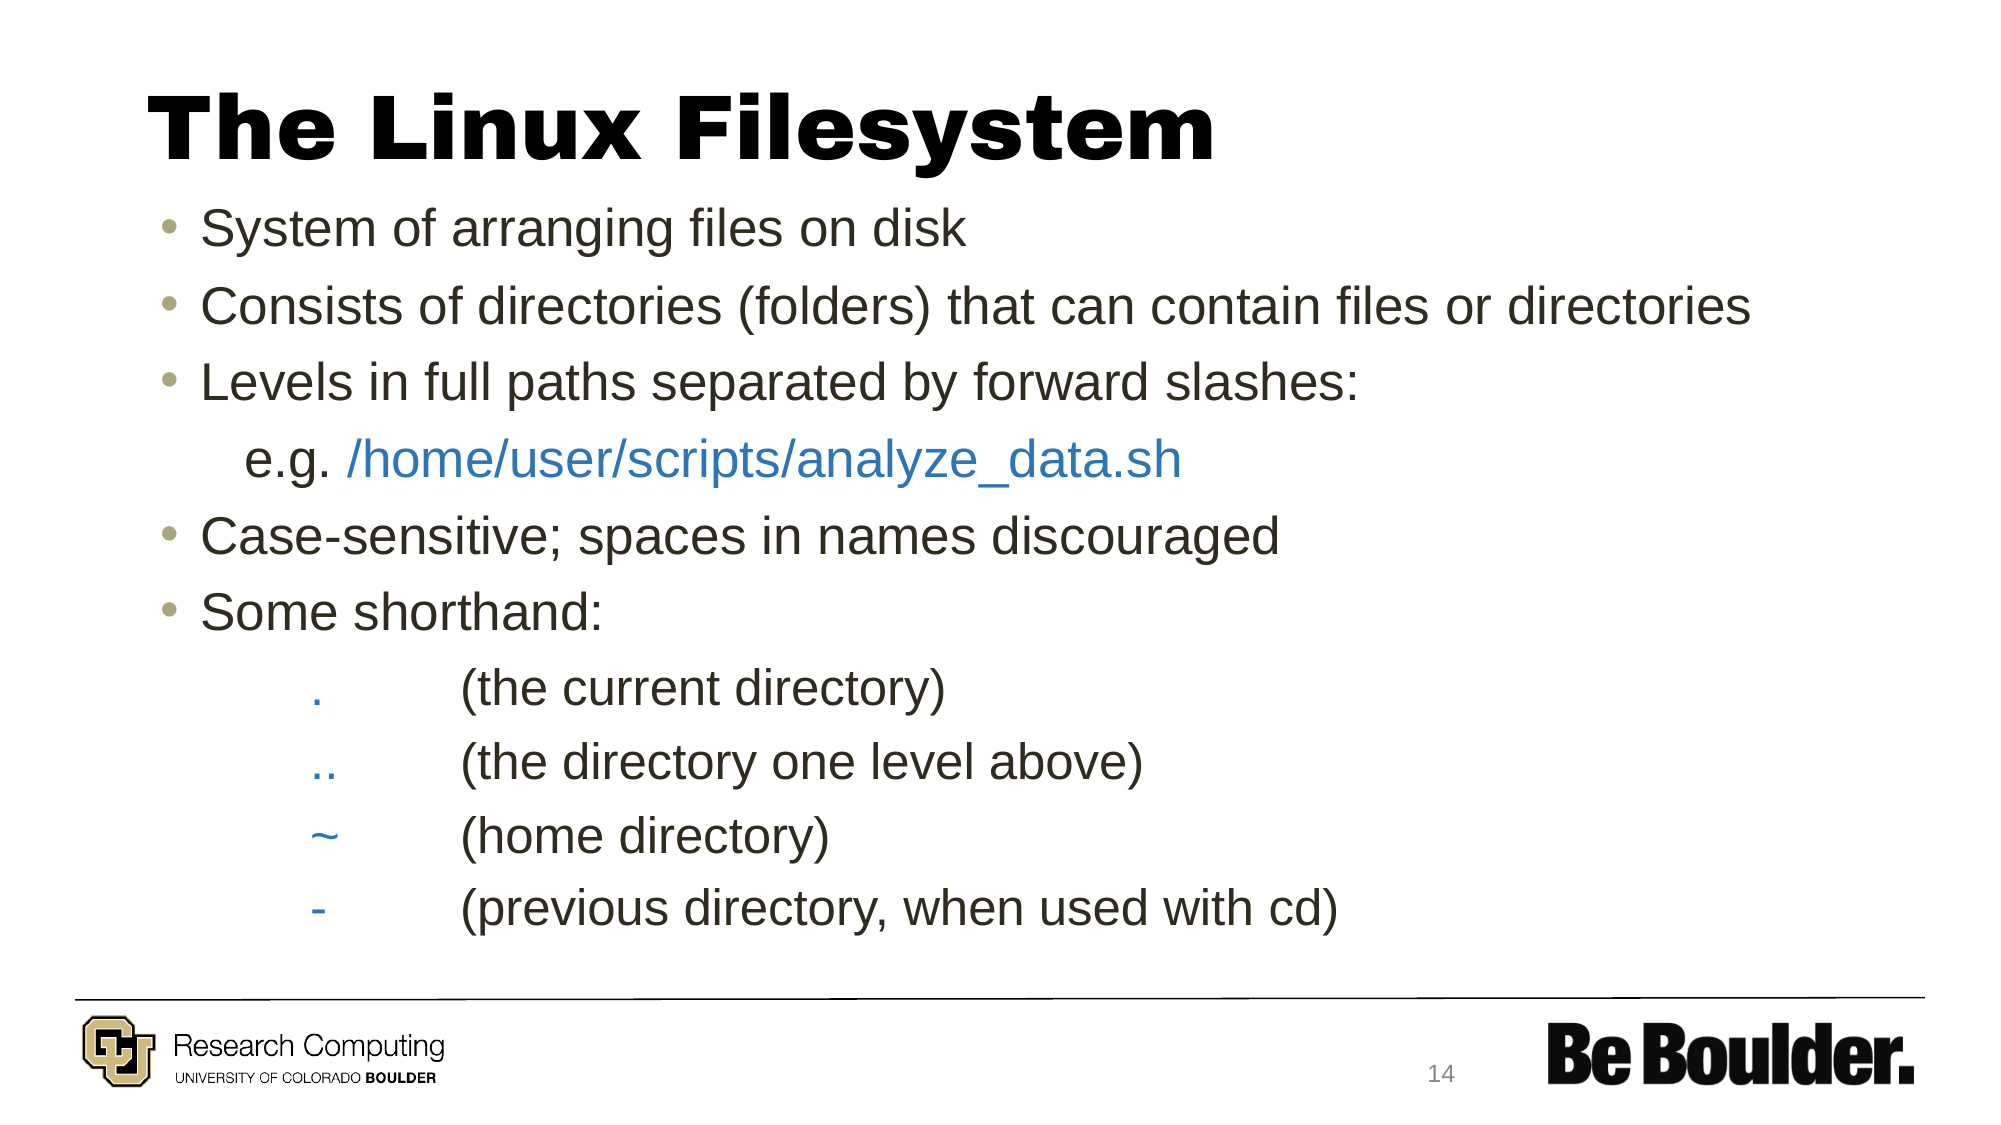

# The Linux Filesystem
System of arranging files on disk
Consists of directories (folders) that can contain files or directories
Levels in full paths separated by forward slashes:
e.g. /home/user/scripts/analyze_data.sh
Case-sensitive; spaces in names discouraged
Some shorthand:
	.	(the current directory)
	..	(the directory one level above)
	~	(home directory)
	-	(previous directory, when used with cd)

14
SC Spinup 1 - Linux